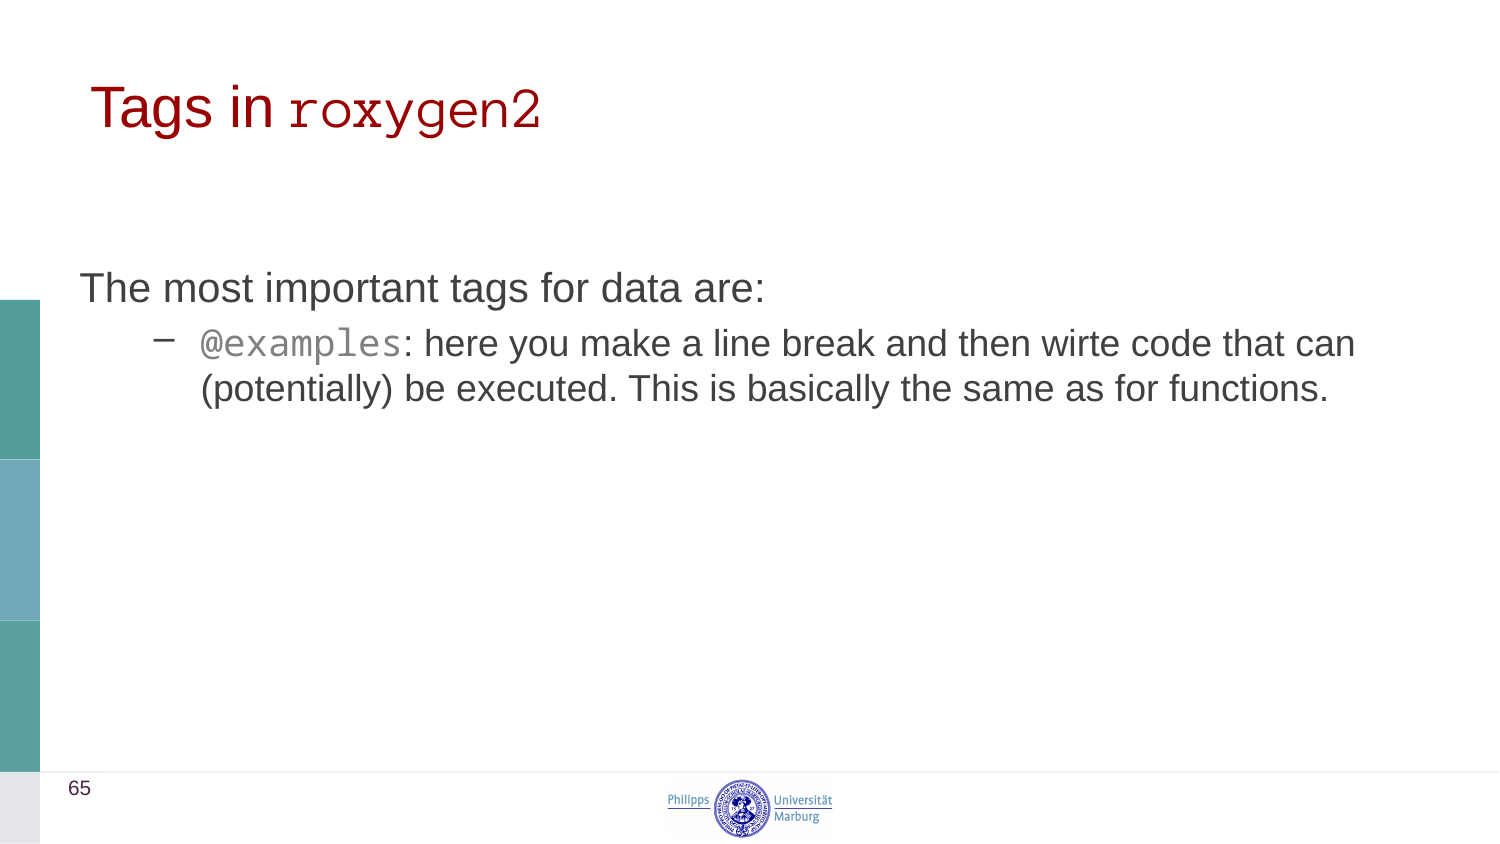

# Tags in roxygen2
The most important tags for data are:
@examples: here you make a line break and then wirte code that can (potentially) be executed. This is basically the same as for functions.
65